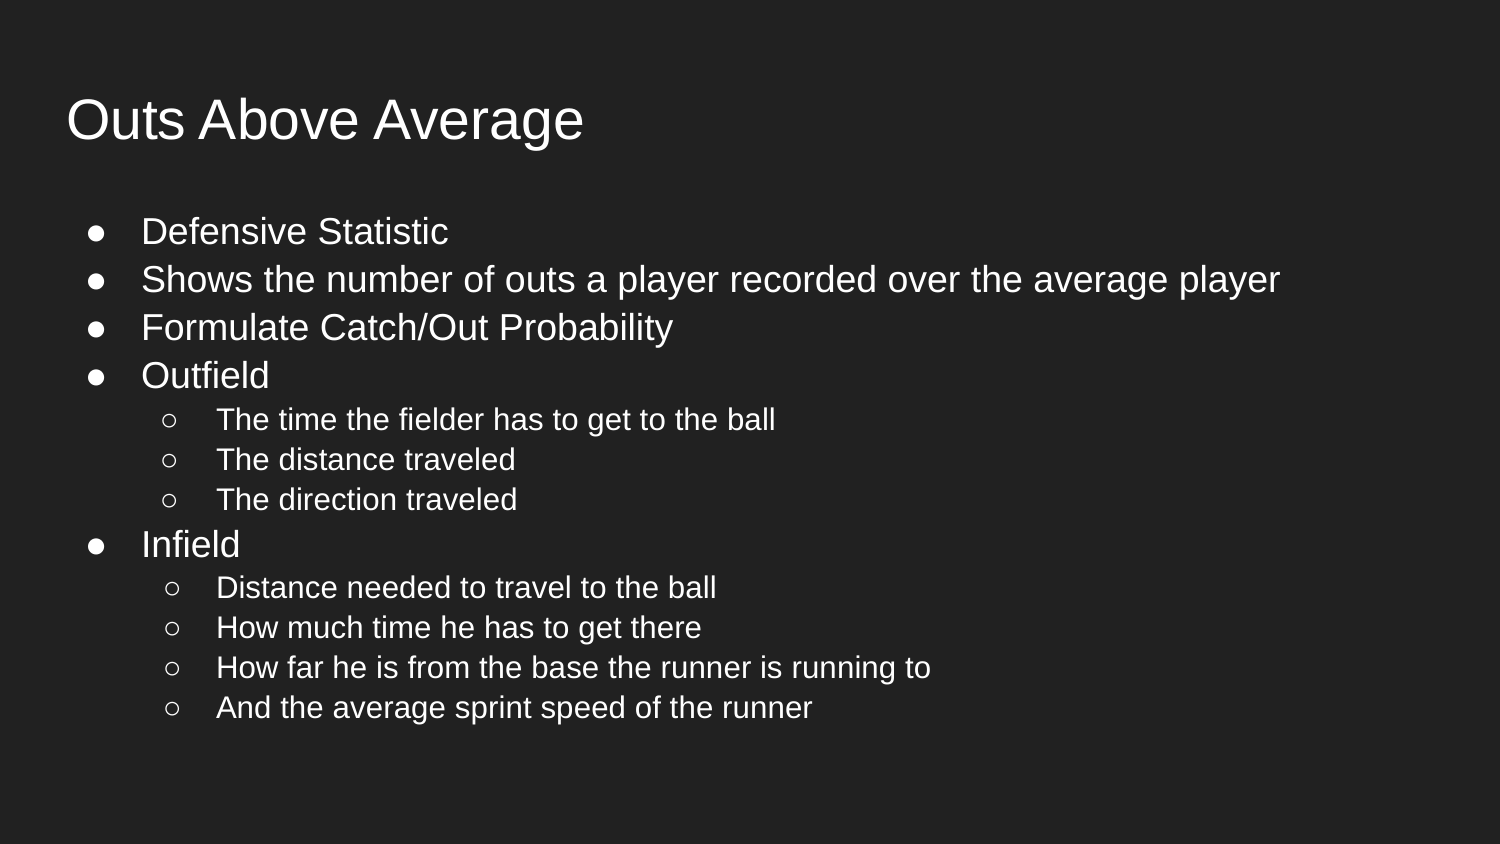

# Outs Above Average
Defensive Statistic
Shows the number of outs a player recorded over the average player
Formulate Catch/Out Probability
Outfield
The time the fielder has to get to the ball
The distance traveled
The direction traveled
Infield
Distance needed to travel to the ball
How much time he has to get there
How far he is from the base the runner is running to
And the average sprint speed of the runner